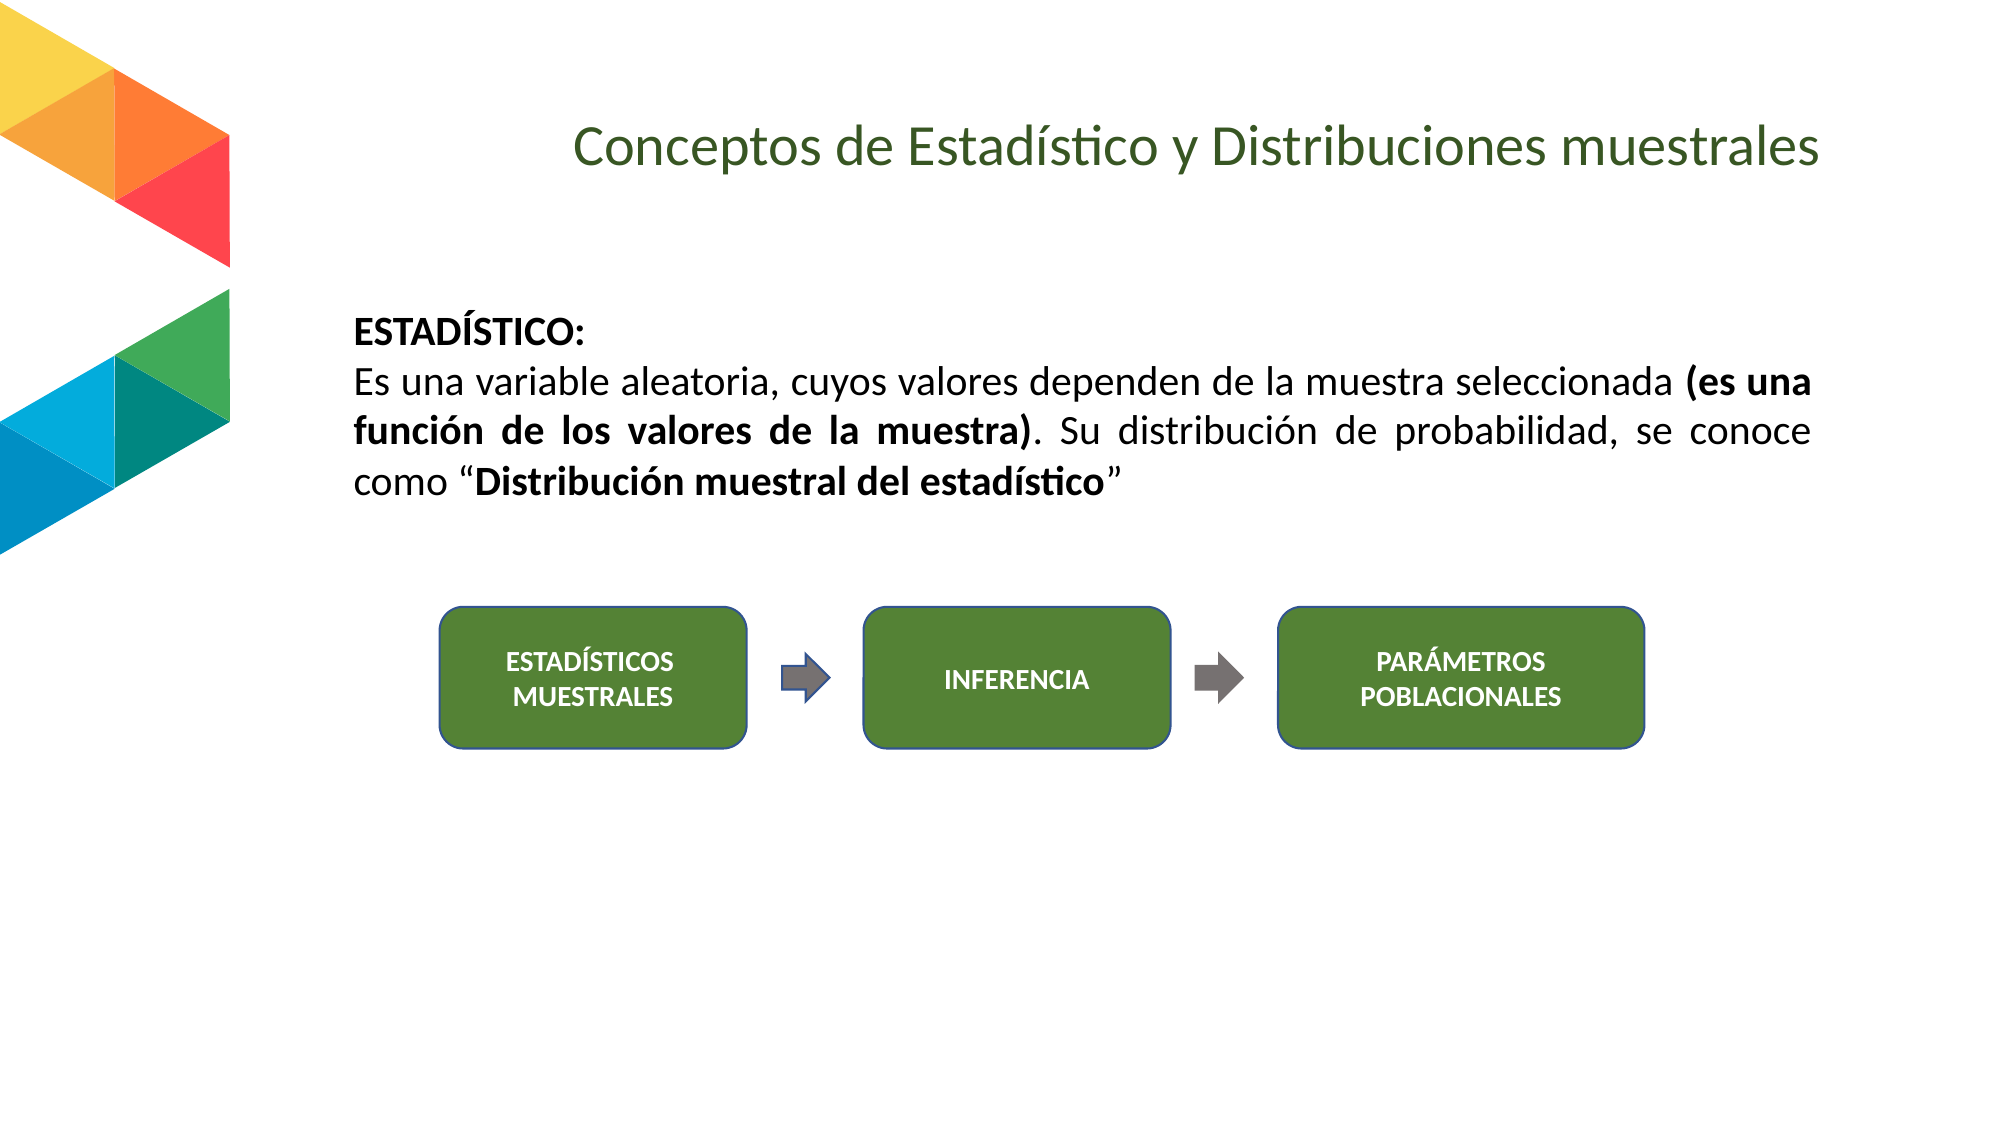

# Conceptos de Estadístico y Distribuciones muestrales

ESTADÍSTICO:
Es una variable aleatoria, cuyos valores dependen de la muestra seleccionada (es una función de los valores de la muestra). Su distribución de probabilidad, se conoce como “Distribución muestral del estadístico”
ESTADÍSTICOS
MUESTRALES
INFERENCIA
PARÁMETROS
POBLACIONALES